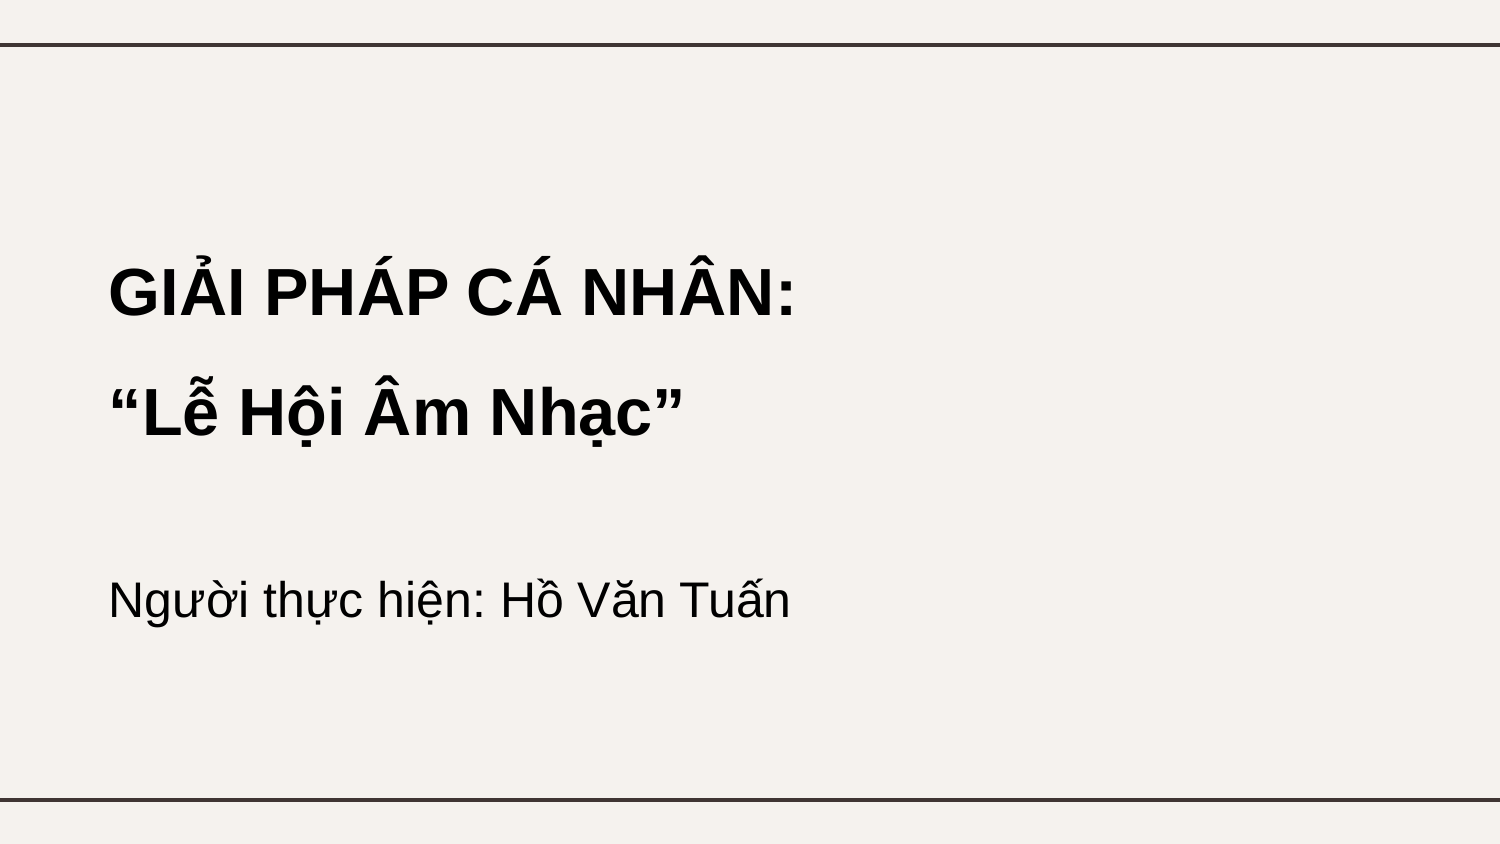

GIẢI PHÁP CÁ NHÂN:
“Lễ Hội Âm Nhạc”
Người thực hiện: Hồ Văn Tuấn